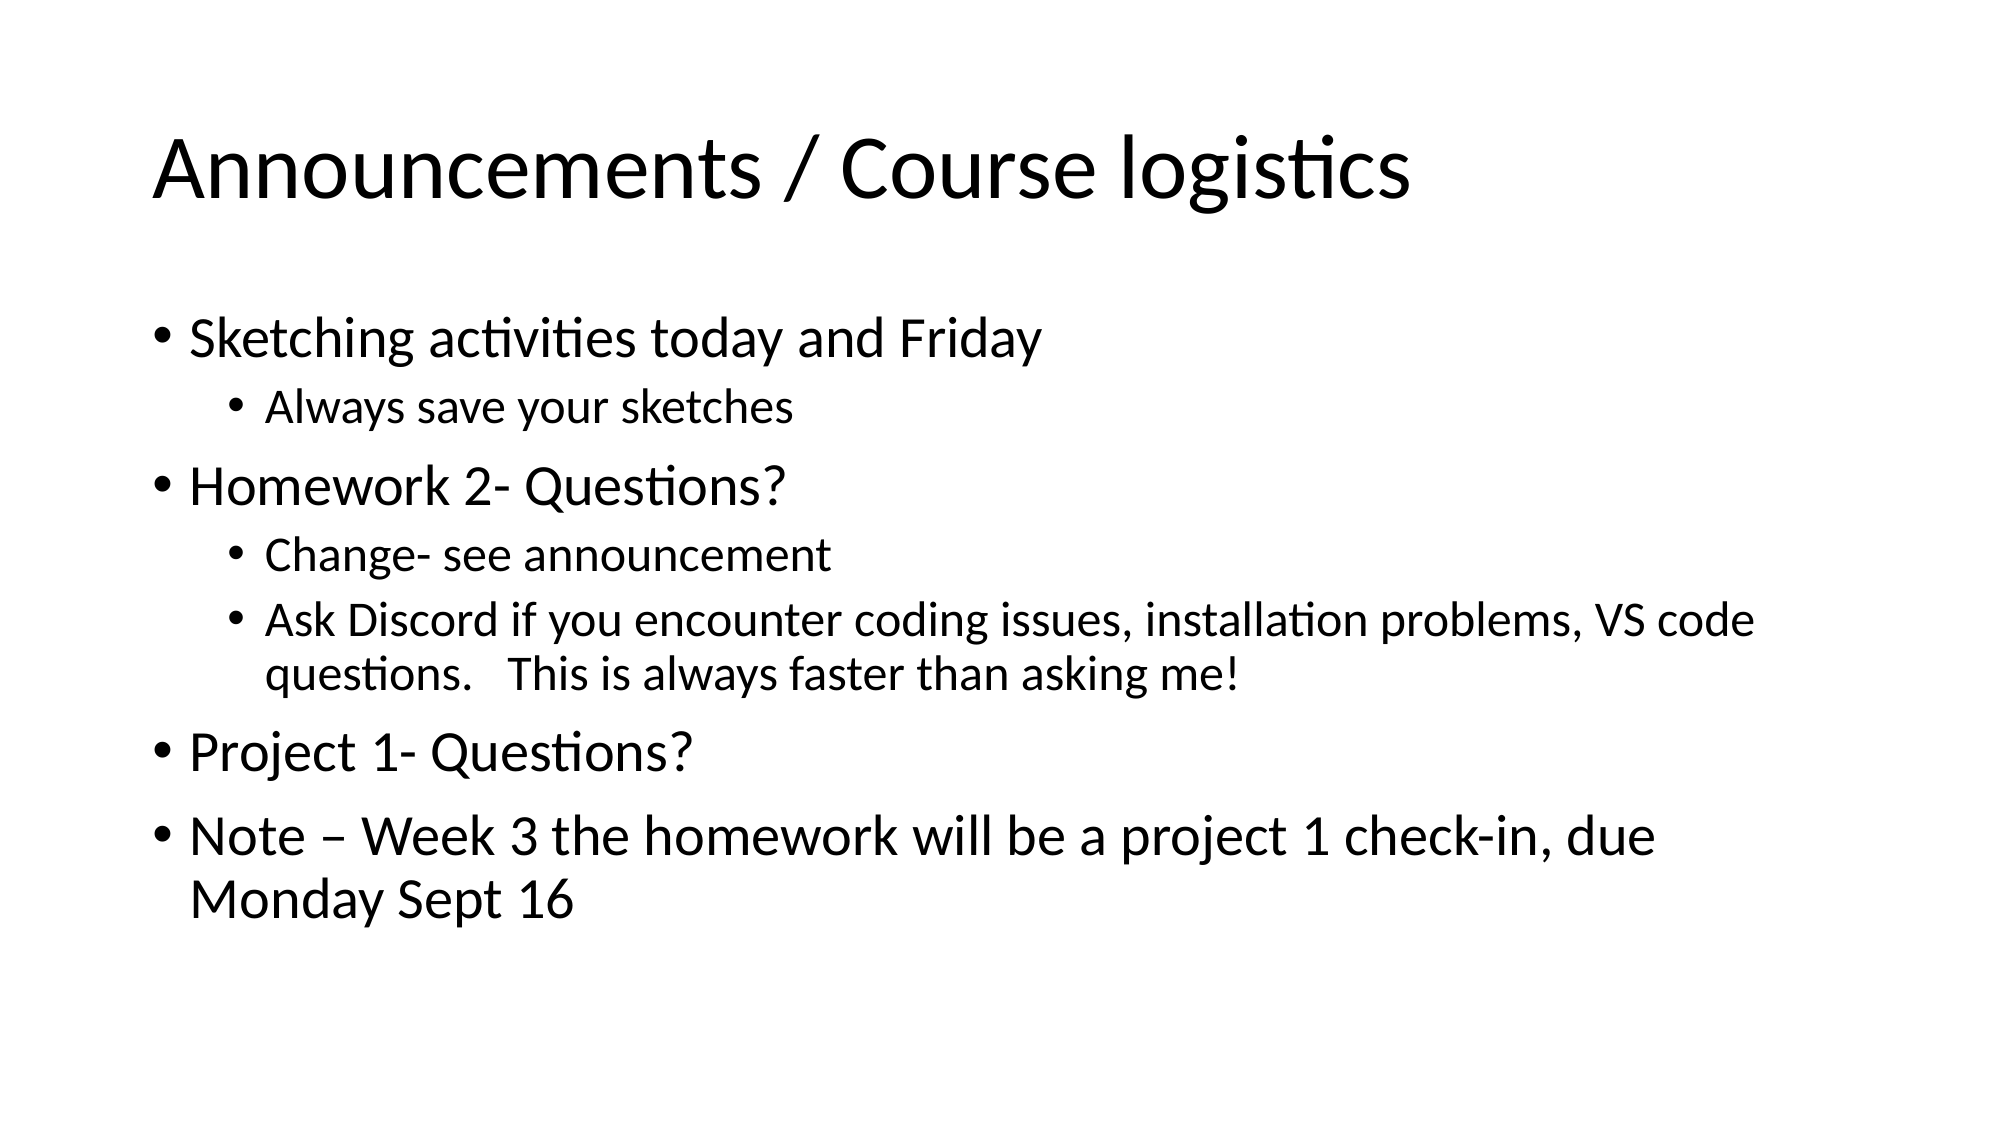

# Announcements / Course logistics
Sketching activities today and Friday
Always save your sketches
Homework 2- Questions?
Change- see announcement
Ask Discord if you encounter coding issues, installation problems, VS code questions.   This is always faster than asking me!
Project 1- Questions?
Note – Week 3 the homework will be a project 1 check-in, due Monday Sept 16